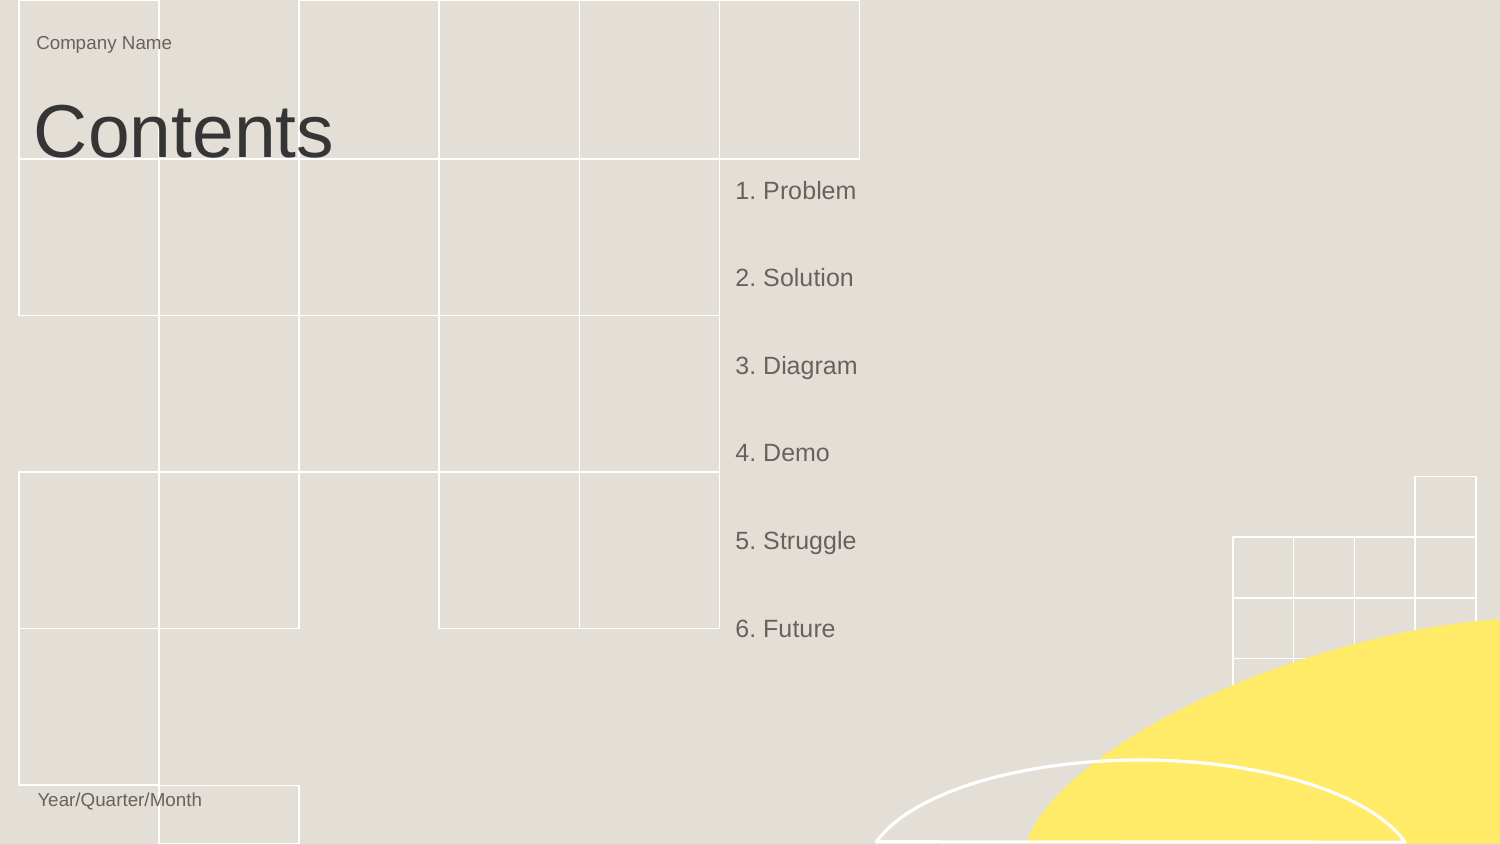

# Company Name
Contents
1. Problem

2. Solution

3. Diagram

4. Demo

5. Struggle

6. Future

Year/Quarter/Month